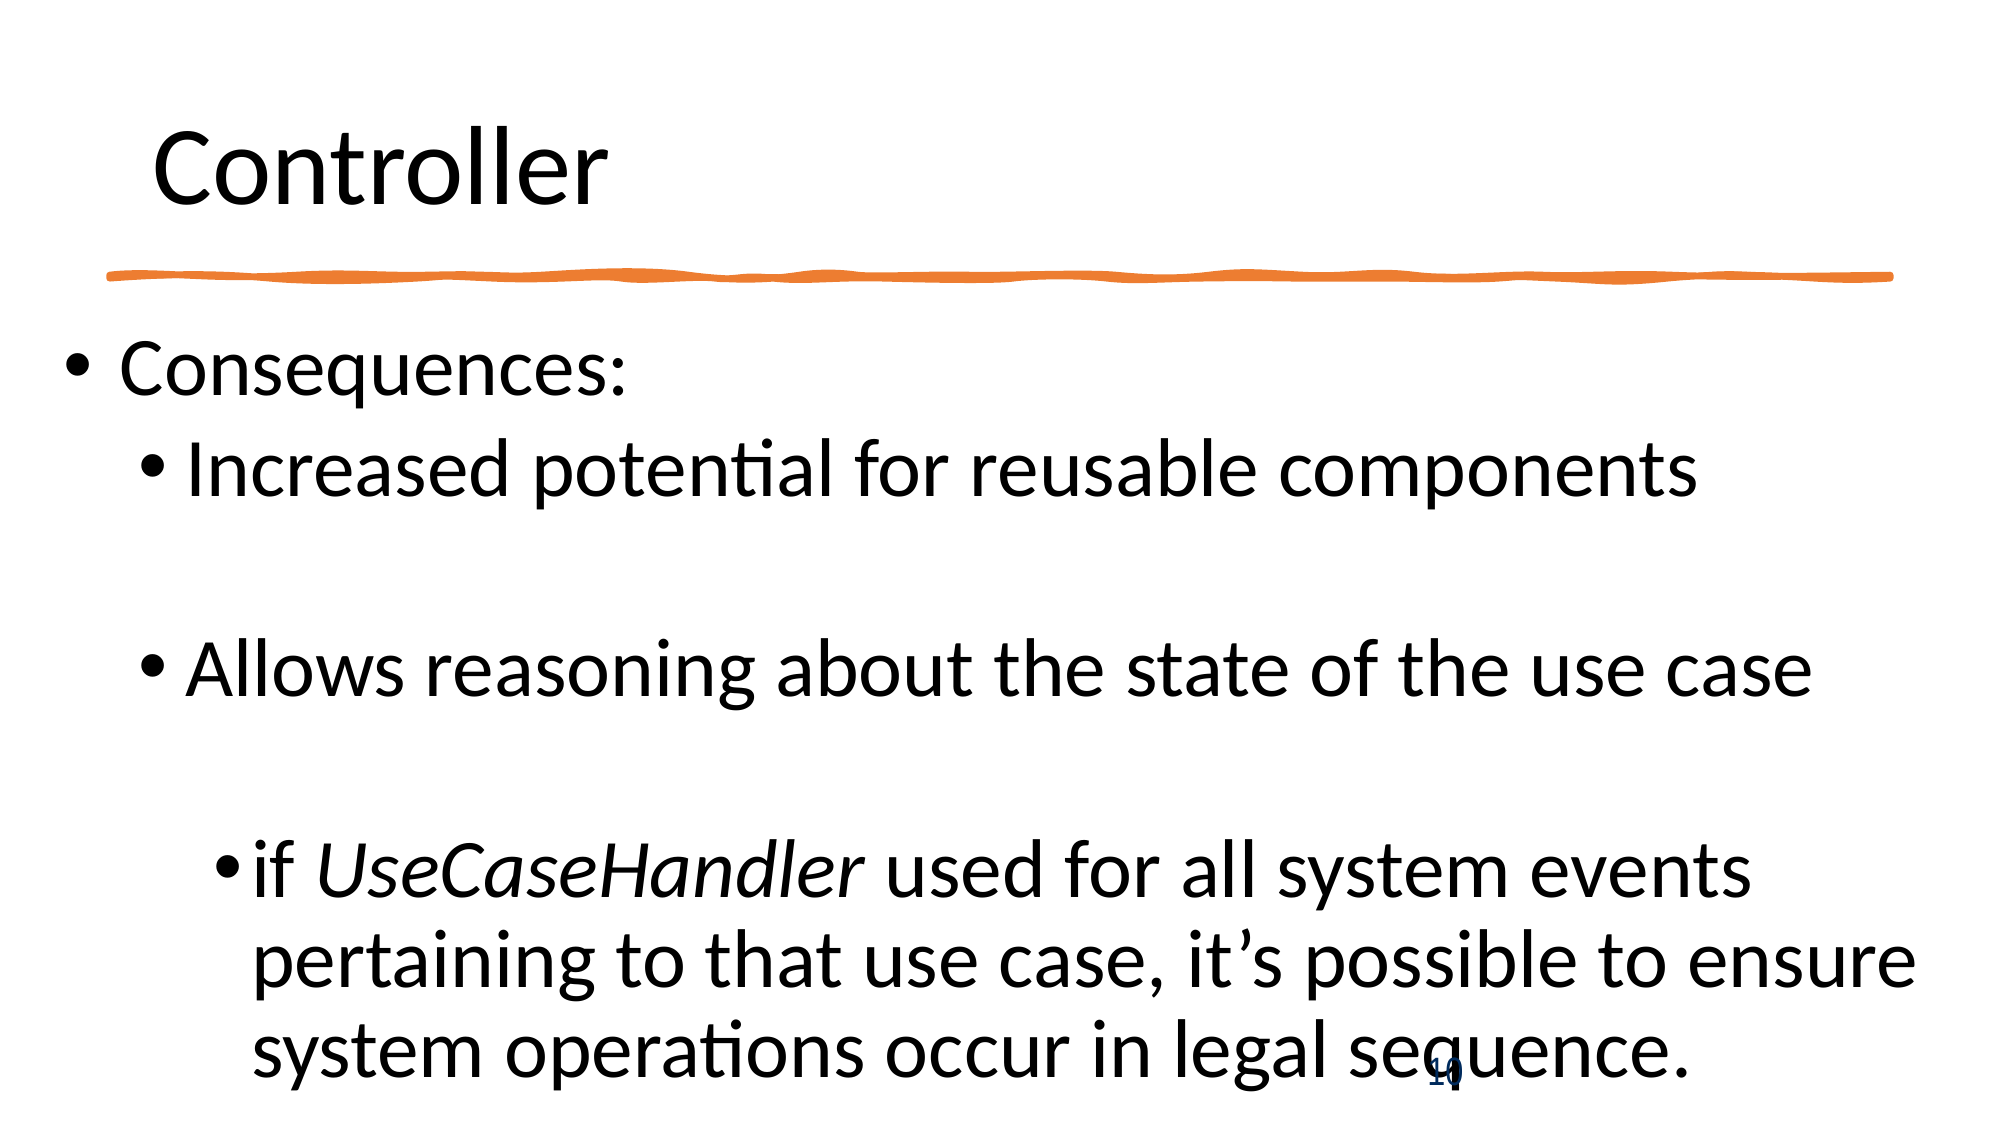

# Controller

Consequences:
Increased potential for reusable components

Allows reasoning about the state of the use case

if UseCaseHandler used for all system events pertaining to that use case, it’s possible to ensure system operations occur in legal sequence.
10